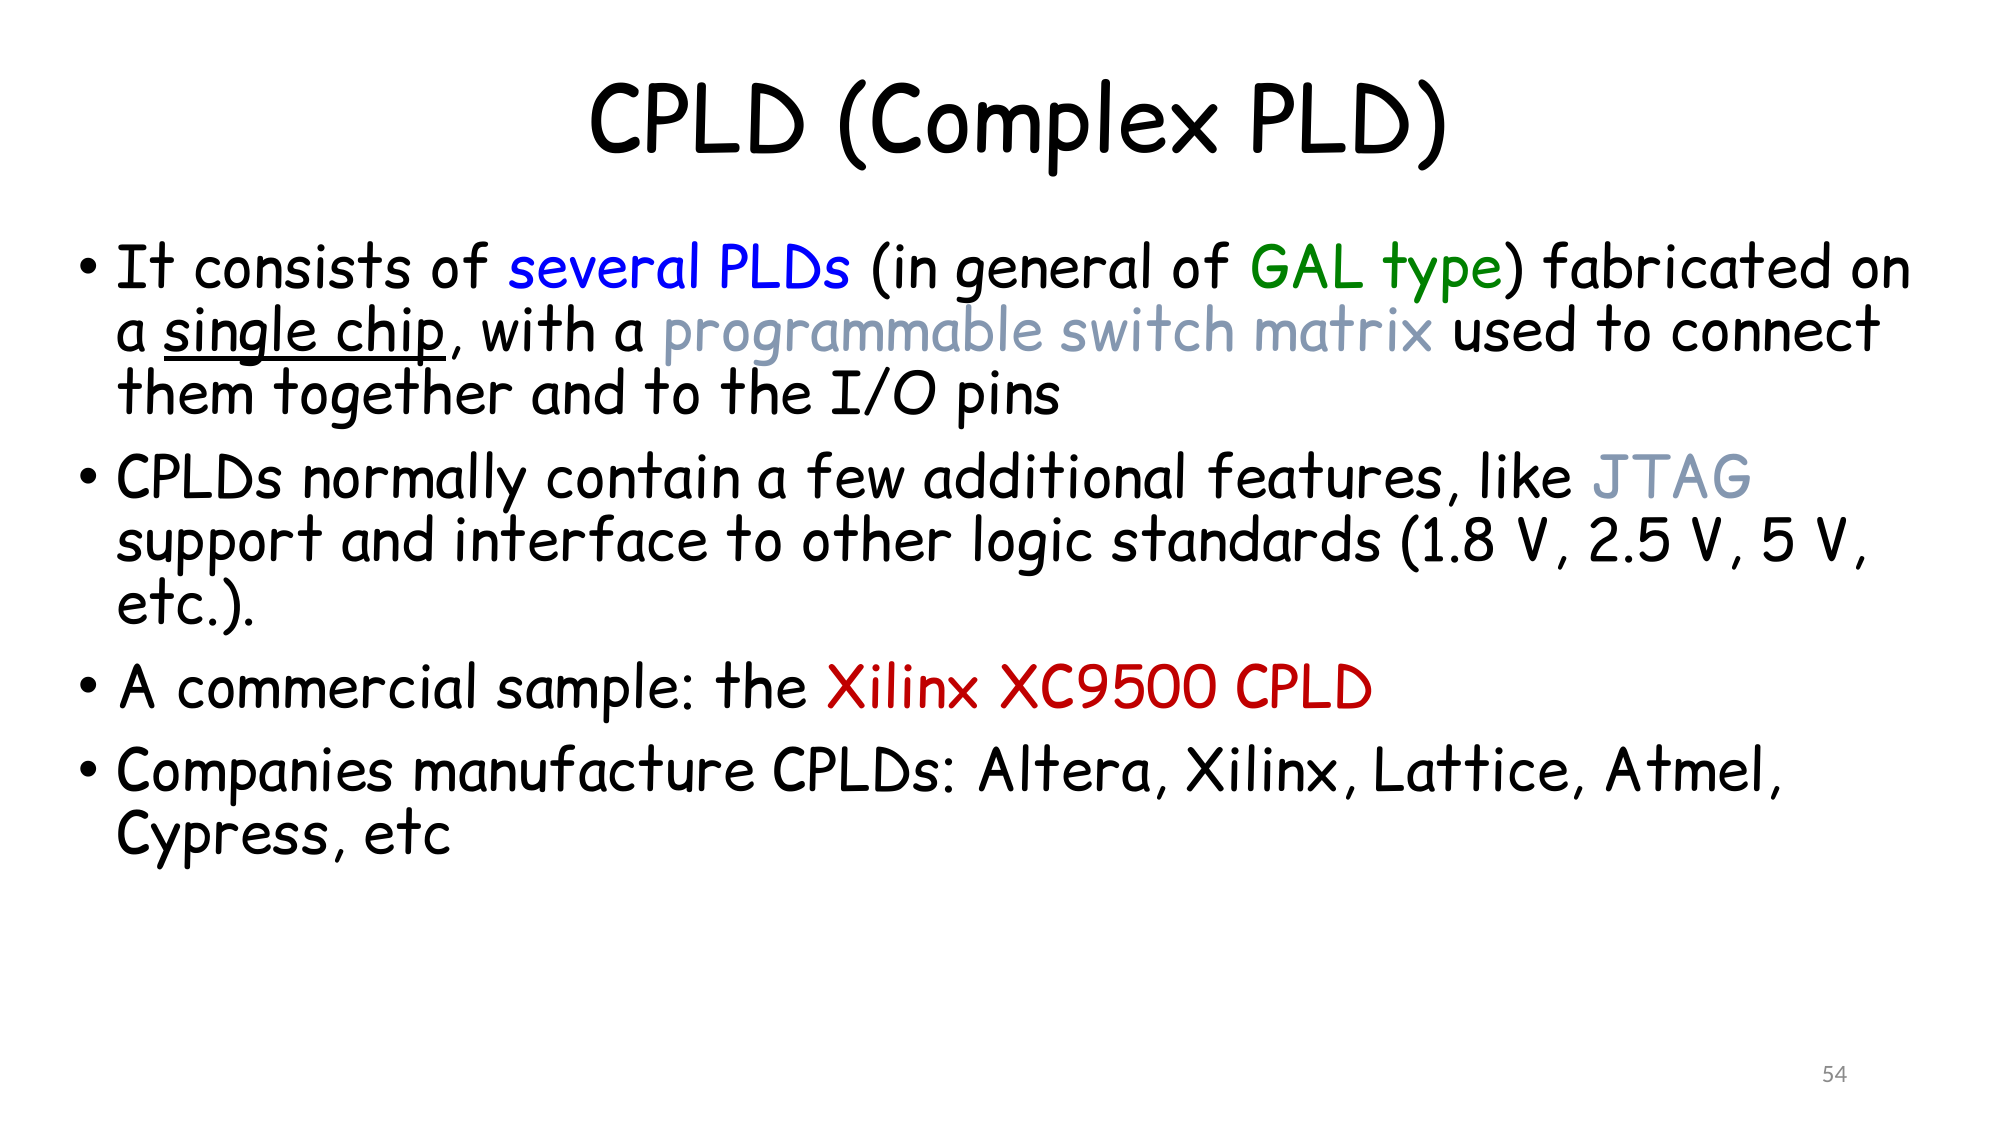

# CPLD (Complex PLD)
It consists of several PLDs (in general of GAL type) fabricated on a single chip, with a programmable switch matrix used to connect them together and to the I/O pins
CPLDs normally contain a few additional features, like JTAG support and interface to other logic standards (1.8 V, 2.5 V, 5 V, etc.).
A commercial sample: the Xilinx XC9500 CPLD
Companies manufacture CPLDs: Altera, Xilinx, Lattice, Atmel, Cypress, etc
54